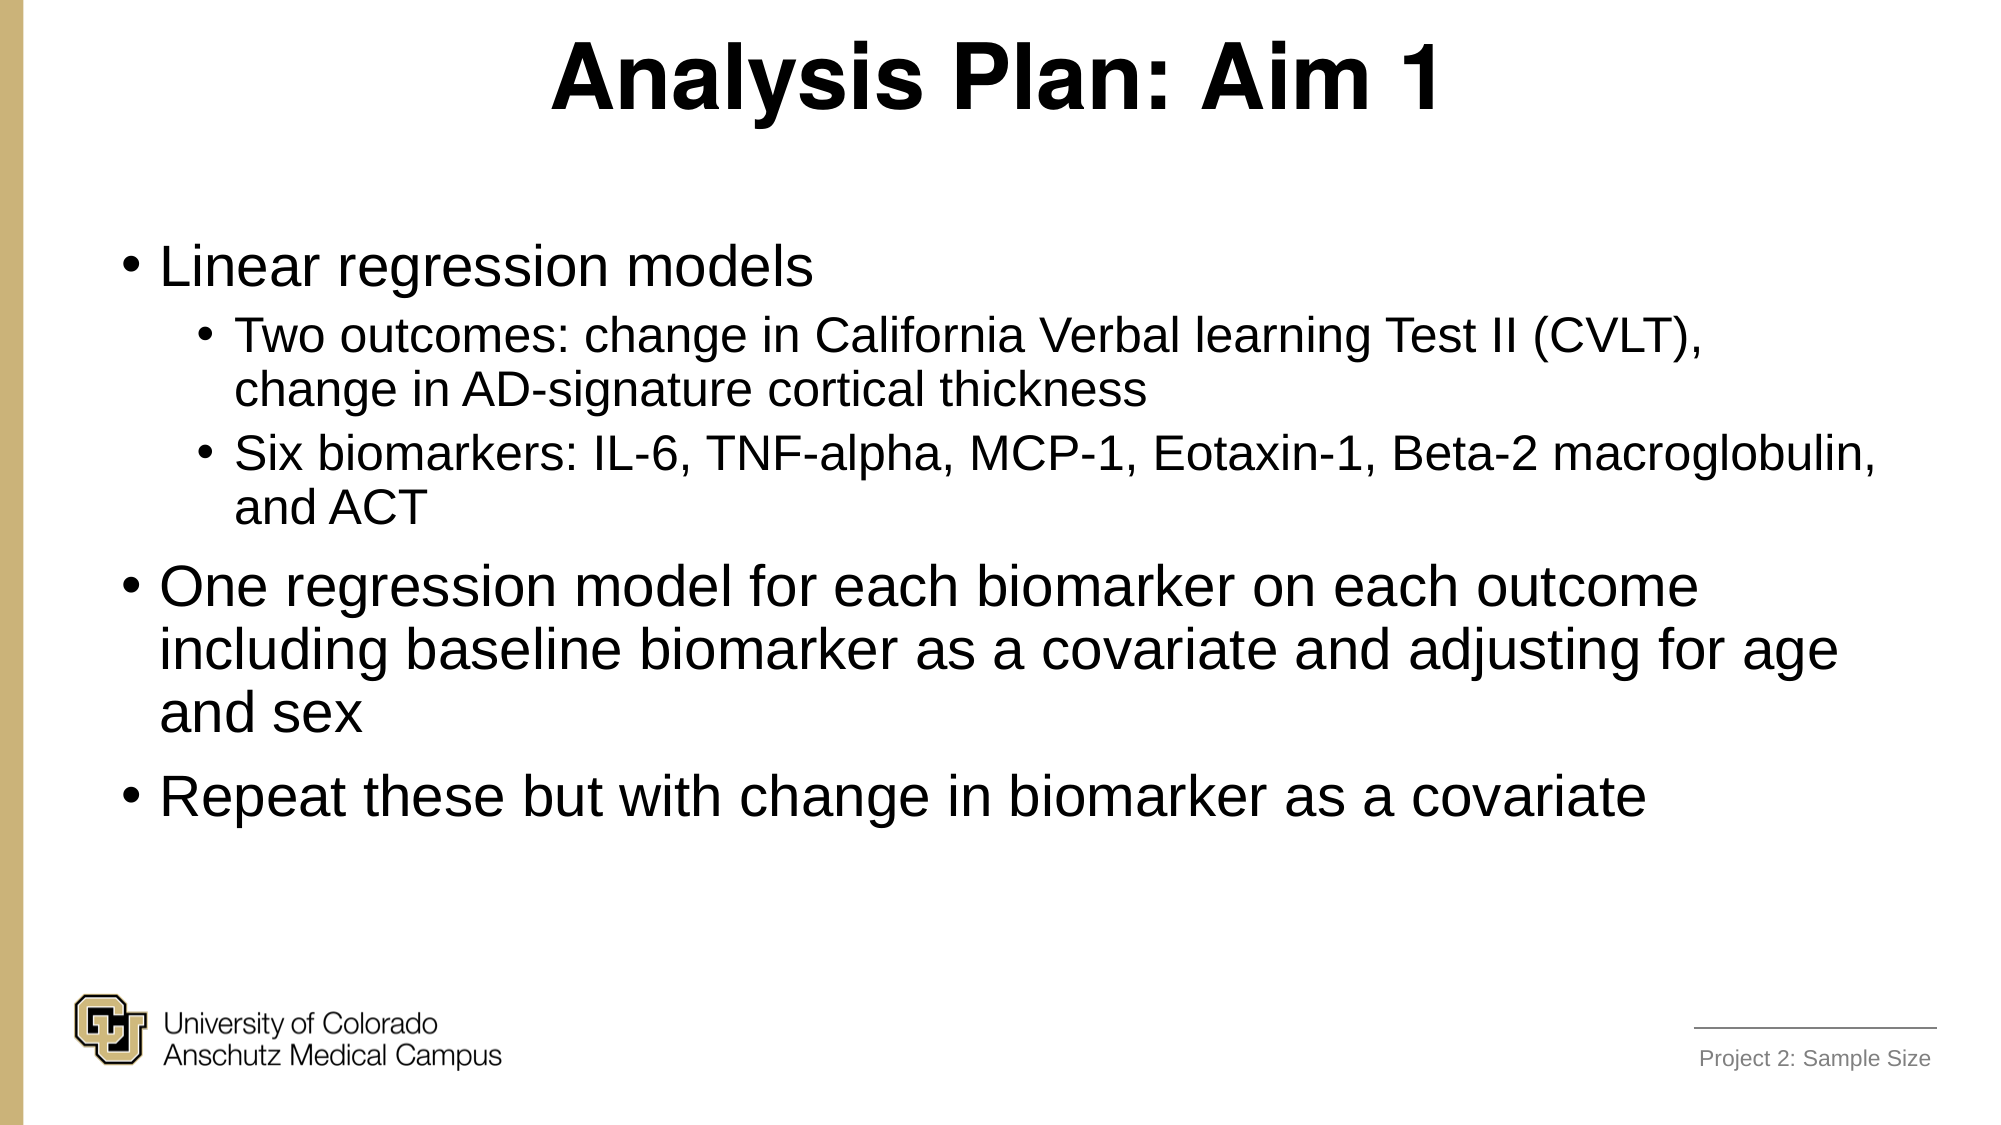

Analysis Plan: Aim 1
Linear regression models
Two outcomes: change in California Verbal learning Test II (CVLT), change in AD-signature cortical thickness
Six biomarkers: IL-6, TNF-alpha, MCP-1, Eotaxin-1, Beta-2 macroglobulin, and ACT
One regression model for each biomarker on each outcome including baseline biomarker as a covariate and adjusting for age and sex
Repeat these but with change in biomarker as a covariate